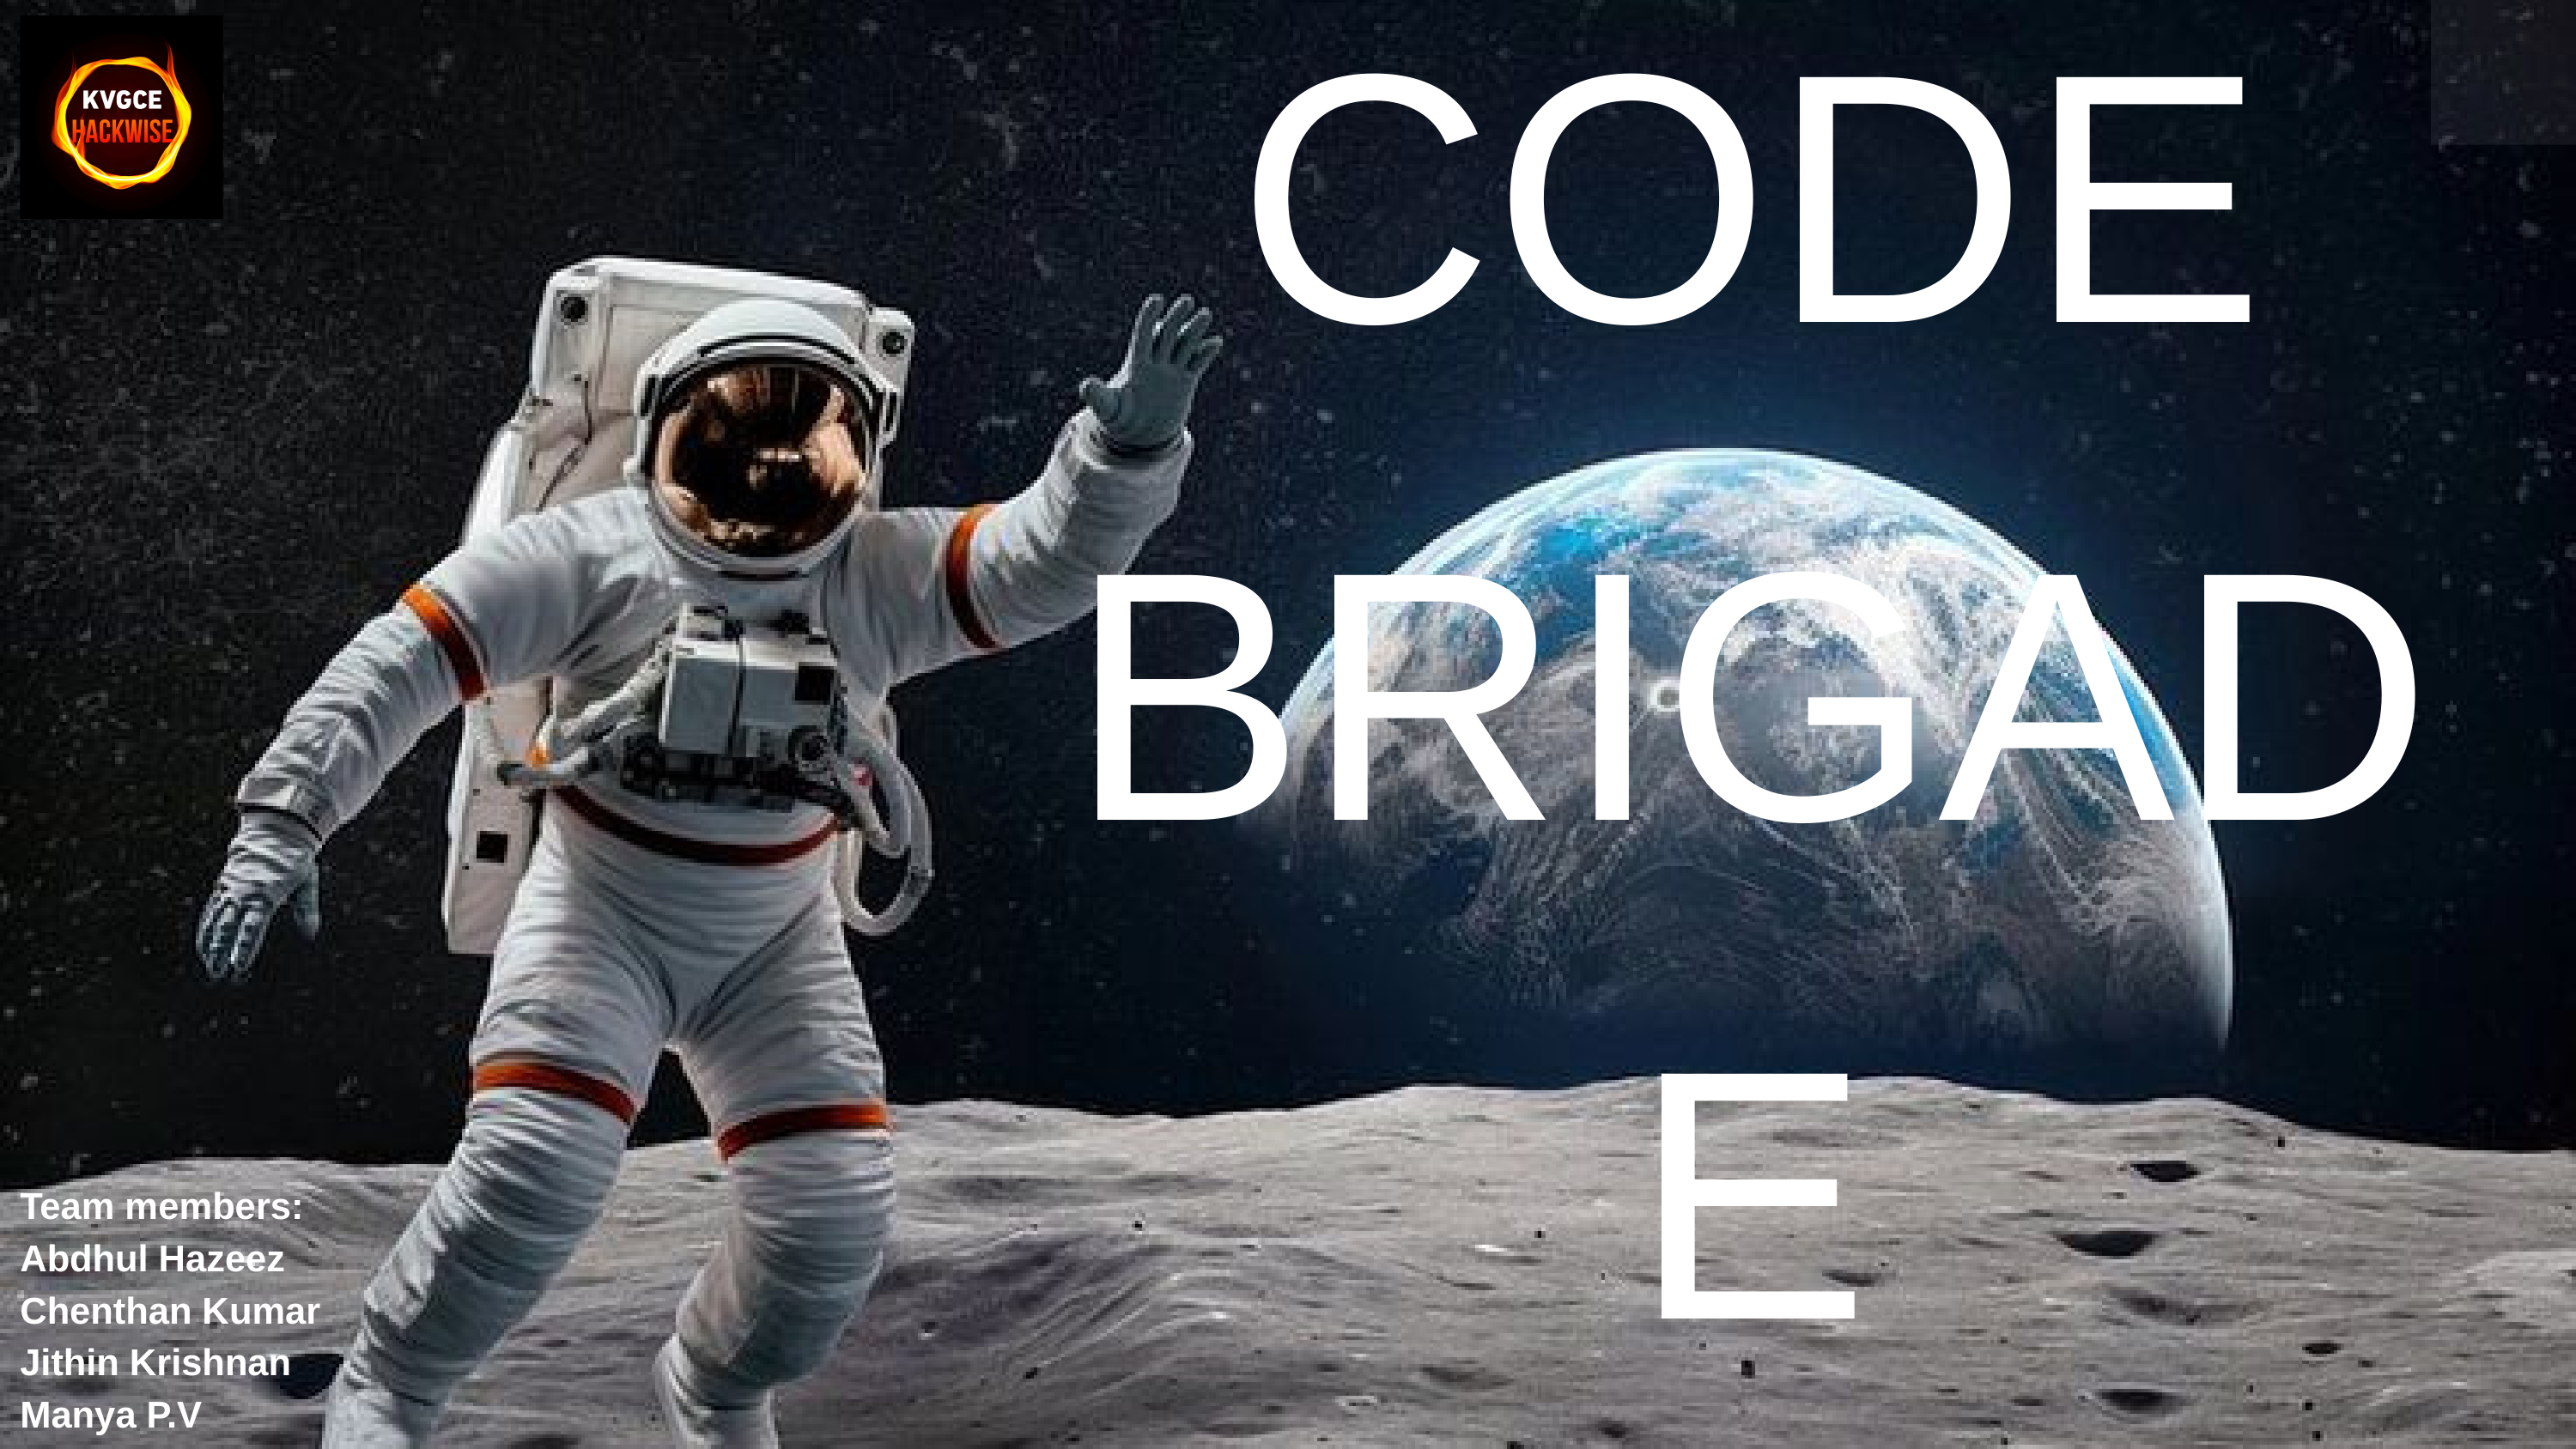

CODE BRIGADE

Team members:
Abdhul Hazeez
Chenthan Kumar
Jithin Krishnan
Manya P.V